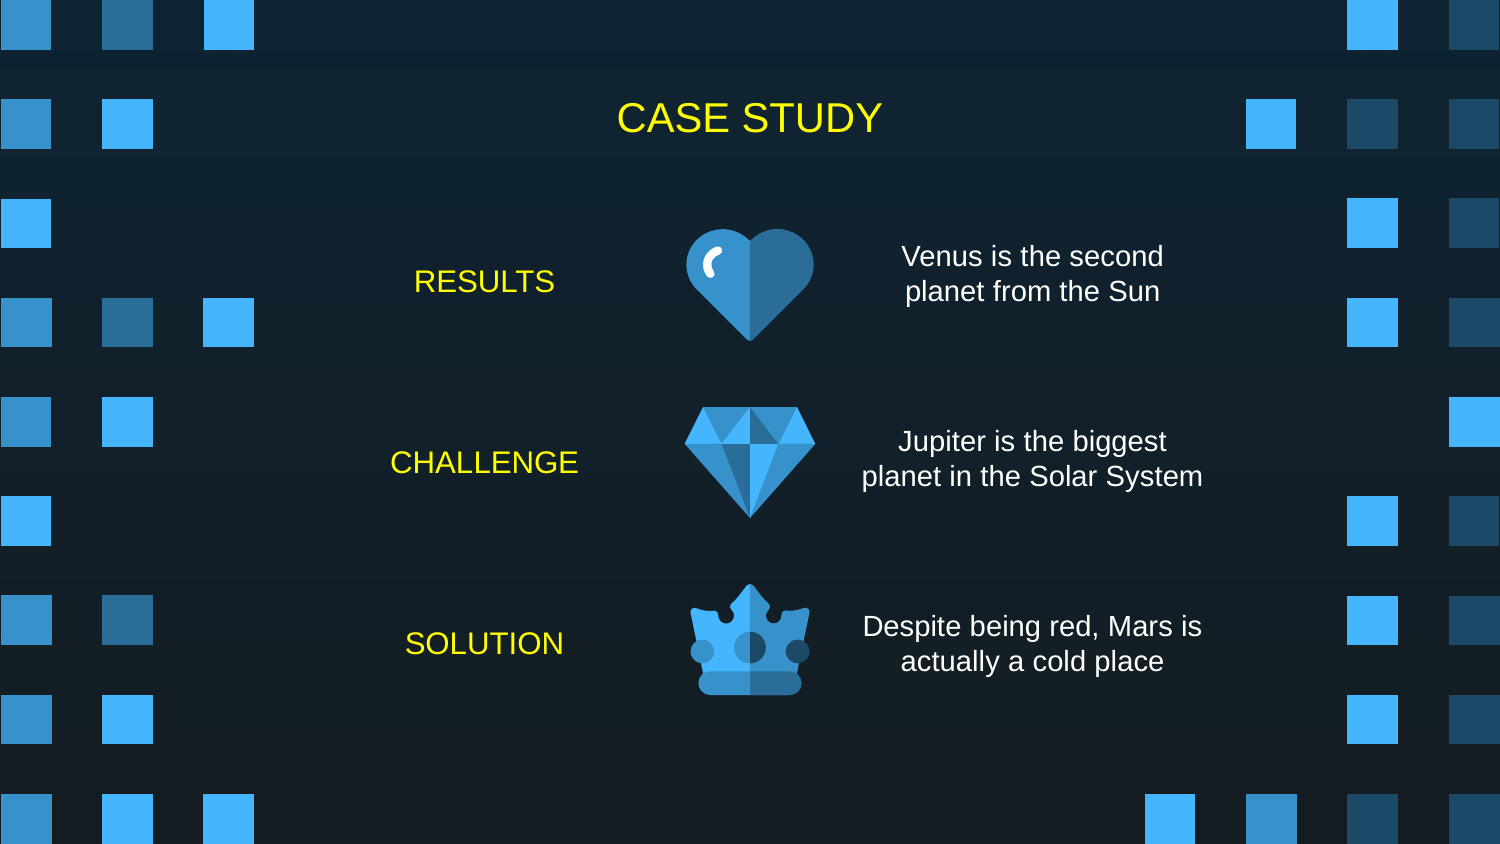

# CASE STUDY
Venus is the second planet from the Sun

RESULTS

Jupiter is the biggest planet in the Solar System
CHALLENGE

Despite being red, Mars is actually a cold place
SOLUTION